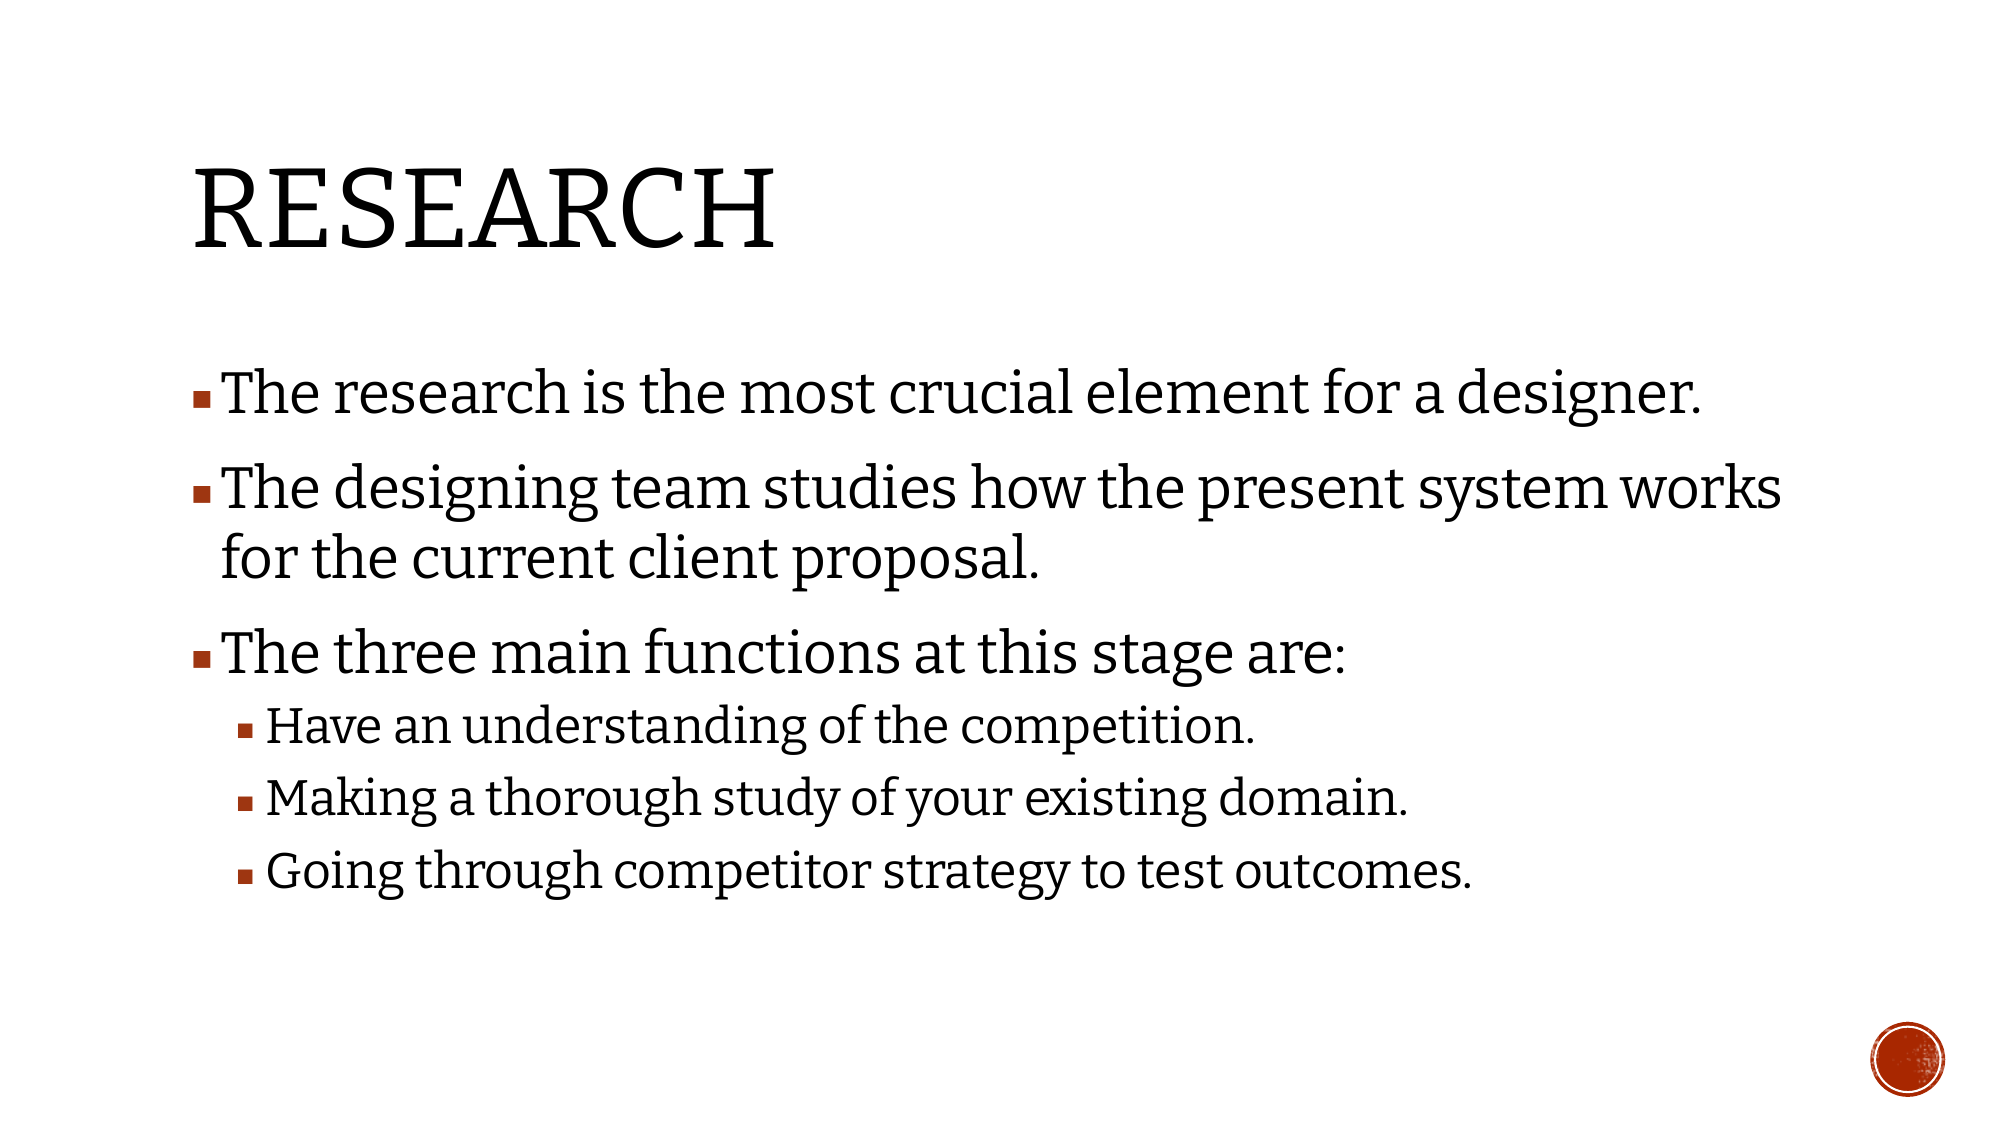

# RESEARCH
The research is the most crucial element for a designer.
The designing team studies how the present system works for the current client proposal.
The three main functions at this stage are:
Have an understanding of the competition.
Making a thorough study of your existing domain.
Going through competitor strategy to test outcomes.